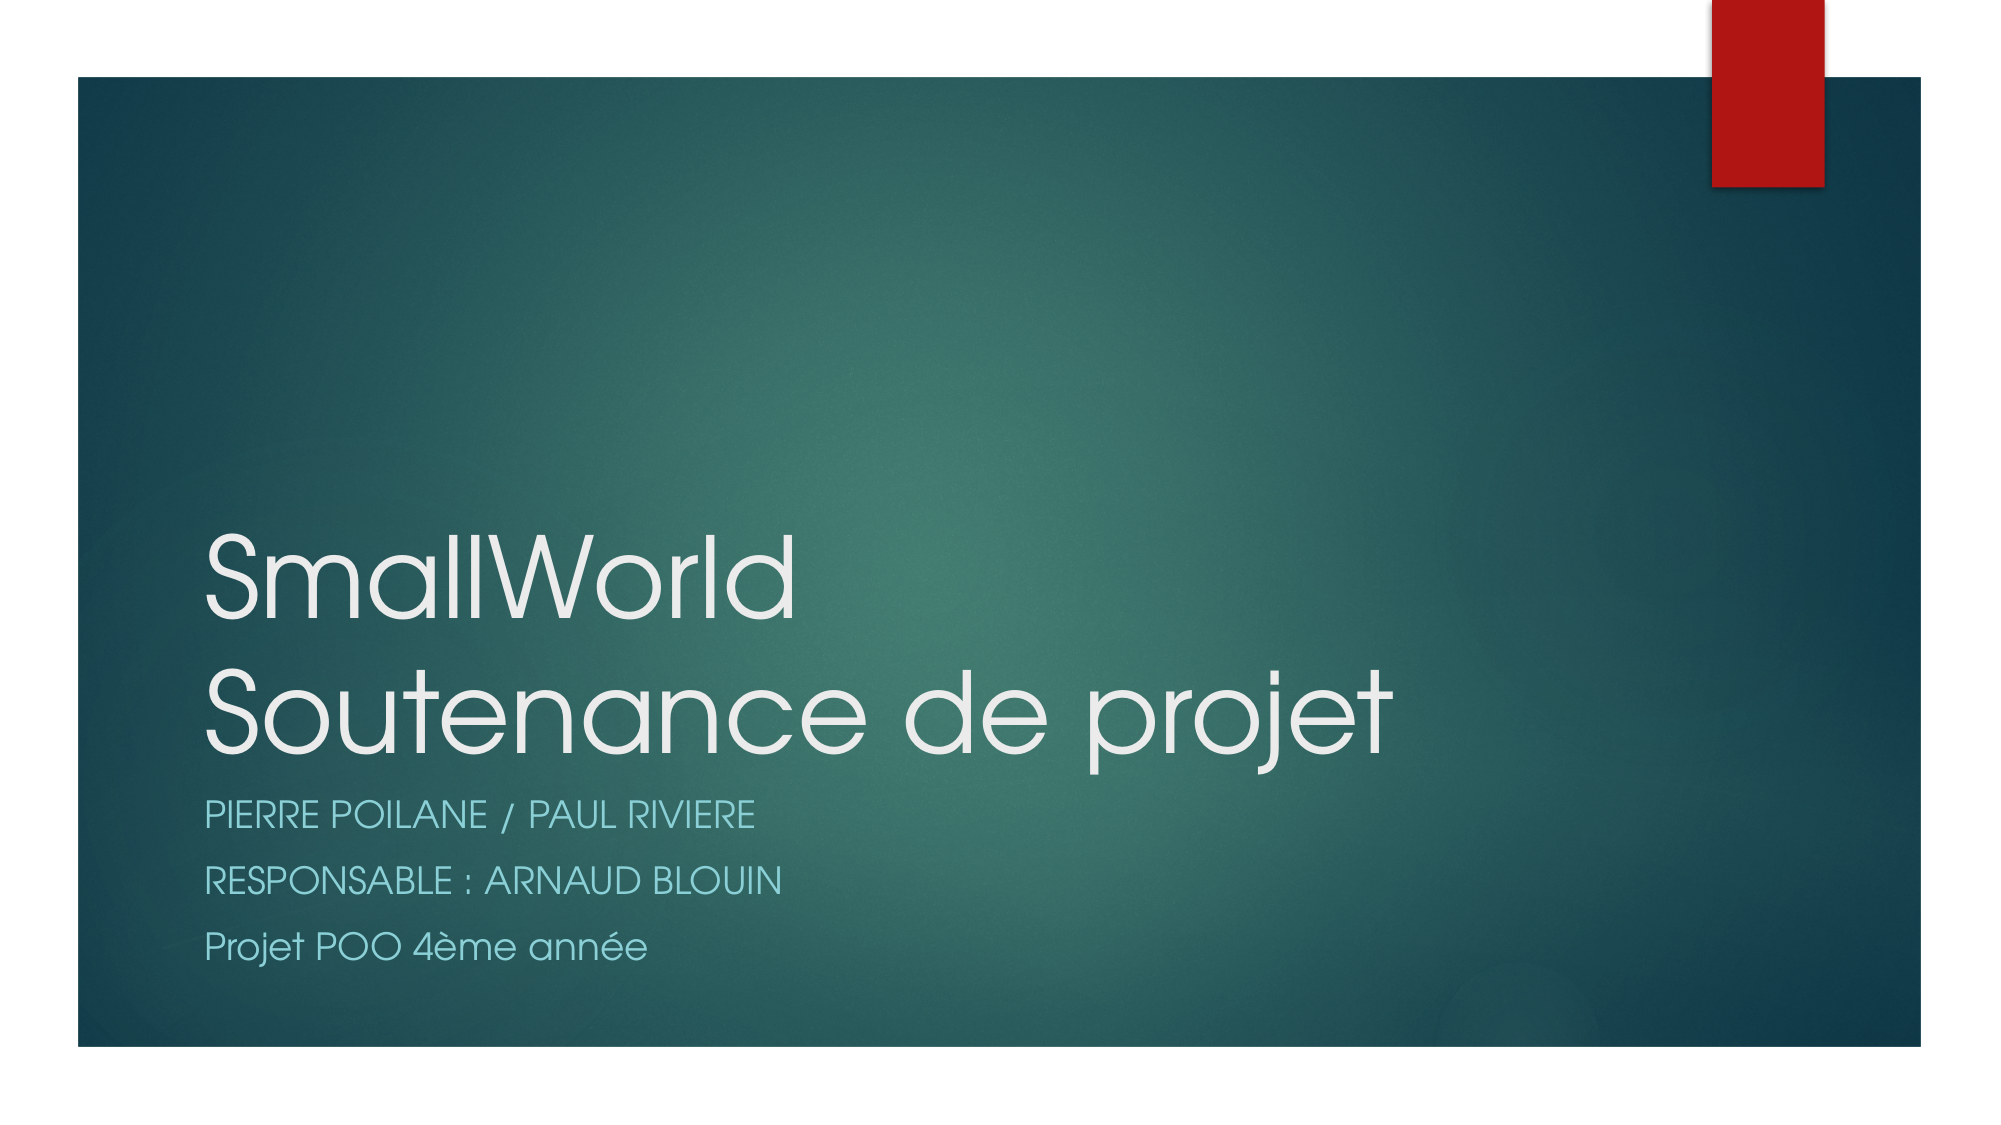

# SmallWorld Soutenance de projet
Pierre POILANE / Paul RIVIERE
Responsable : Arnaud Blouin
Projet POO 4ème année